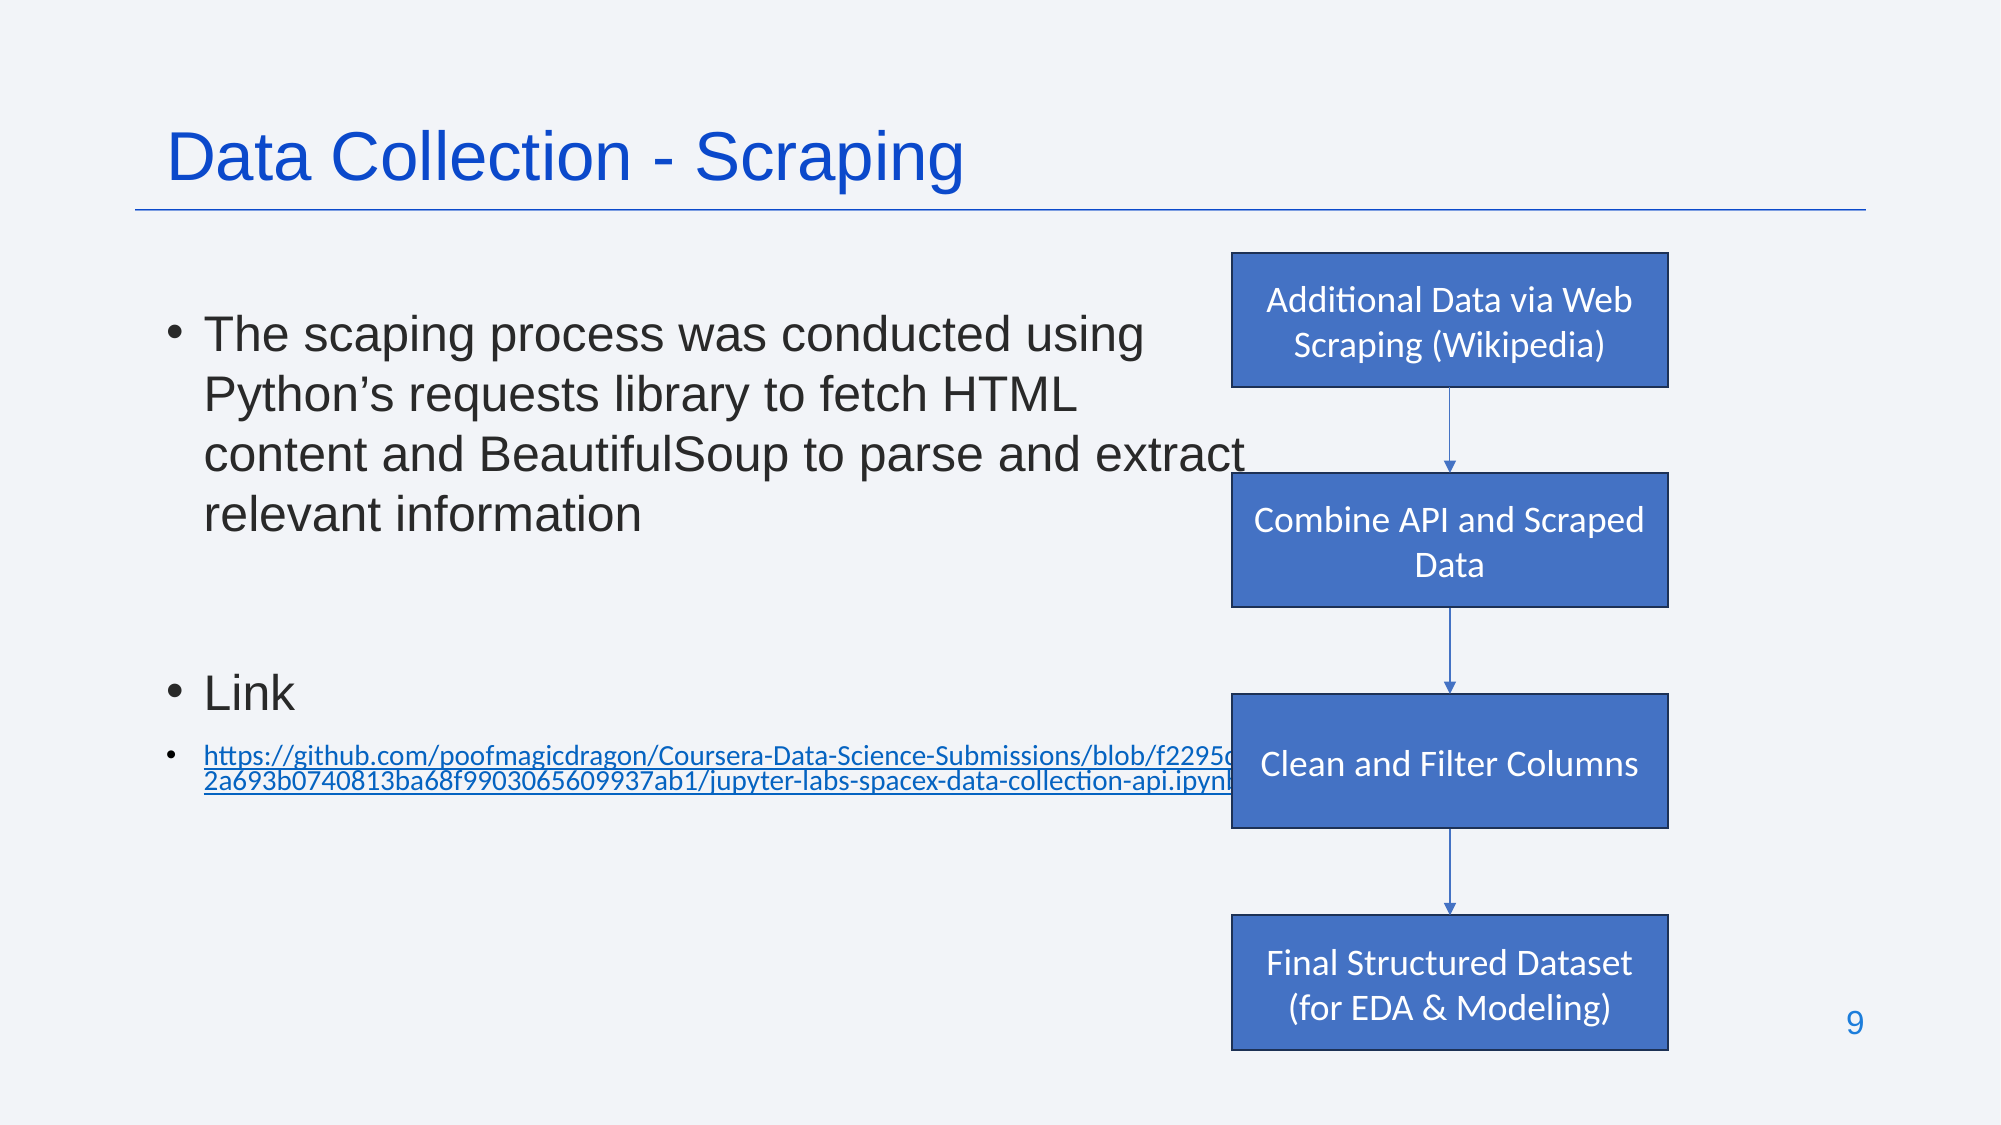

Data Collection - Scraping
Additional Data via Web Scraping (Wikipedia)
The scaping process was conducted using Python’s requests library to fetch HTML content and BeautifulSoup to parse and extract relevant information

Link
https://github.com/poofmagicdragon/Coursera-Data-Science-Submissions/blob/f2295d2a693b0740813ba68f9903065609937ab1/jupyter-labs-spacex-data-collection-api.ipynb

Combine API and Scraped Data
Clean and Filter Columns
Final Structured Dataset (for EDA & Modeling)
9